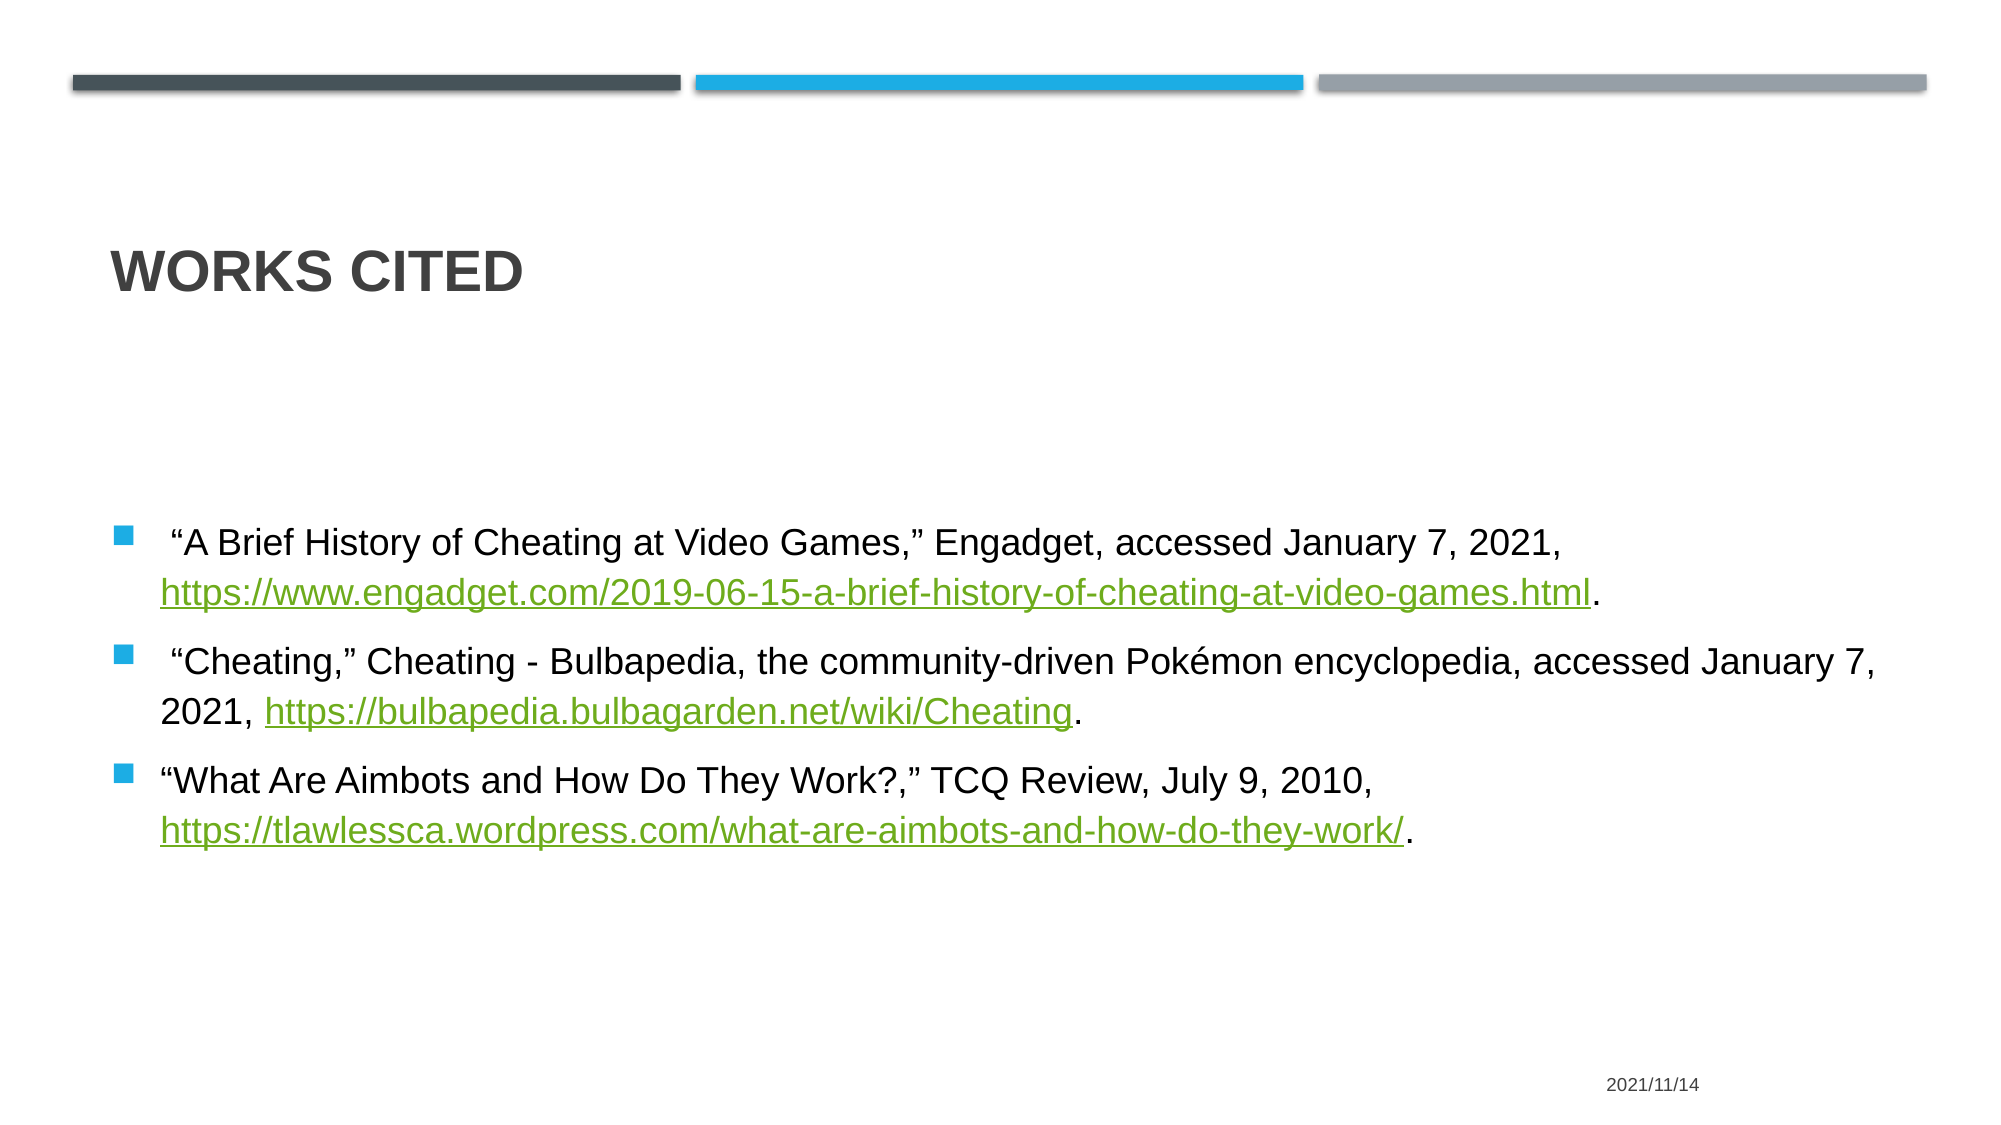

# Works cited
 “A Brief History of Cheating at Video Games,” Engadget, accessed January 7, 2021, https://www.engadget.com/2019-06-15-a-brief-history-of-cheating-at-video-games.html.
 “Cheating,” Cheating - Bulbapedia, the community-driven Pokémon encyclopedia, accessed January 7, 2021, https://bulbapedia.bulbagarden.net/wiki/Cheating.
“What Are Aimbots and How Do They Work?,” TCQ Review, July 9, 2010, https://tlawlessca.wordpress.com/what-are-aimbots-and-how-do-they-work/.
2021/11/14